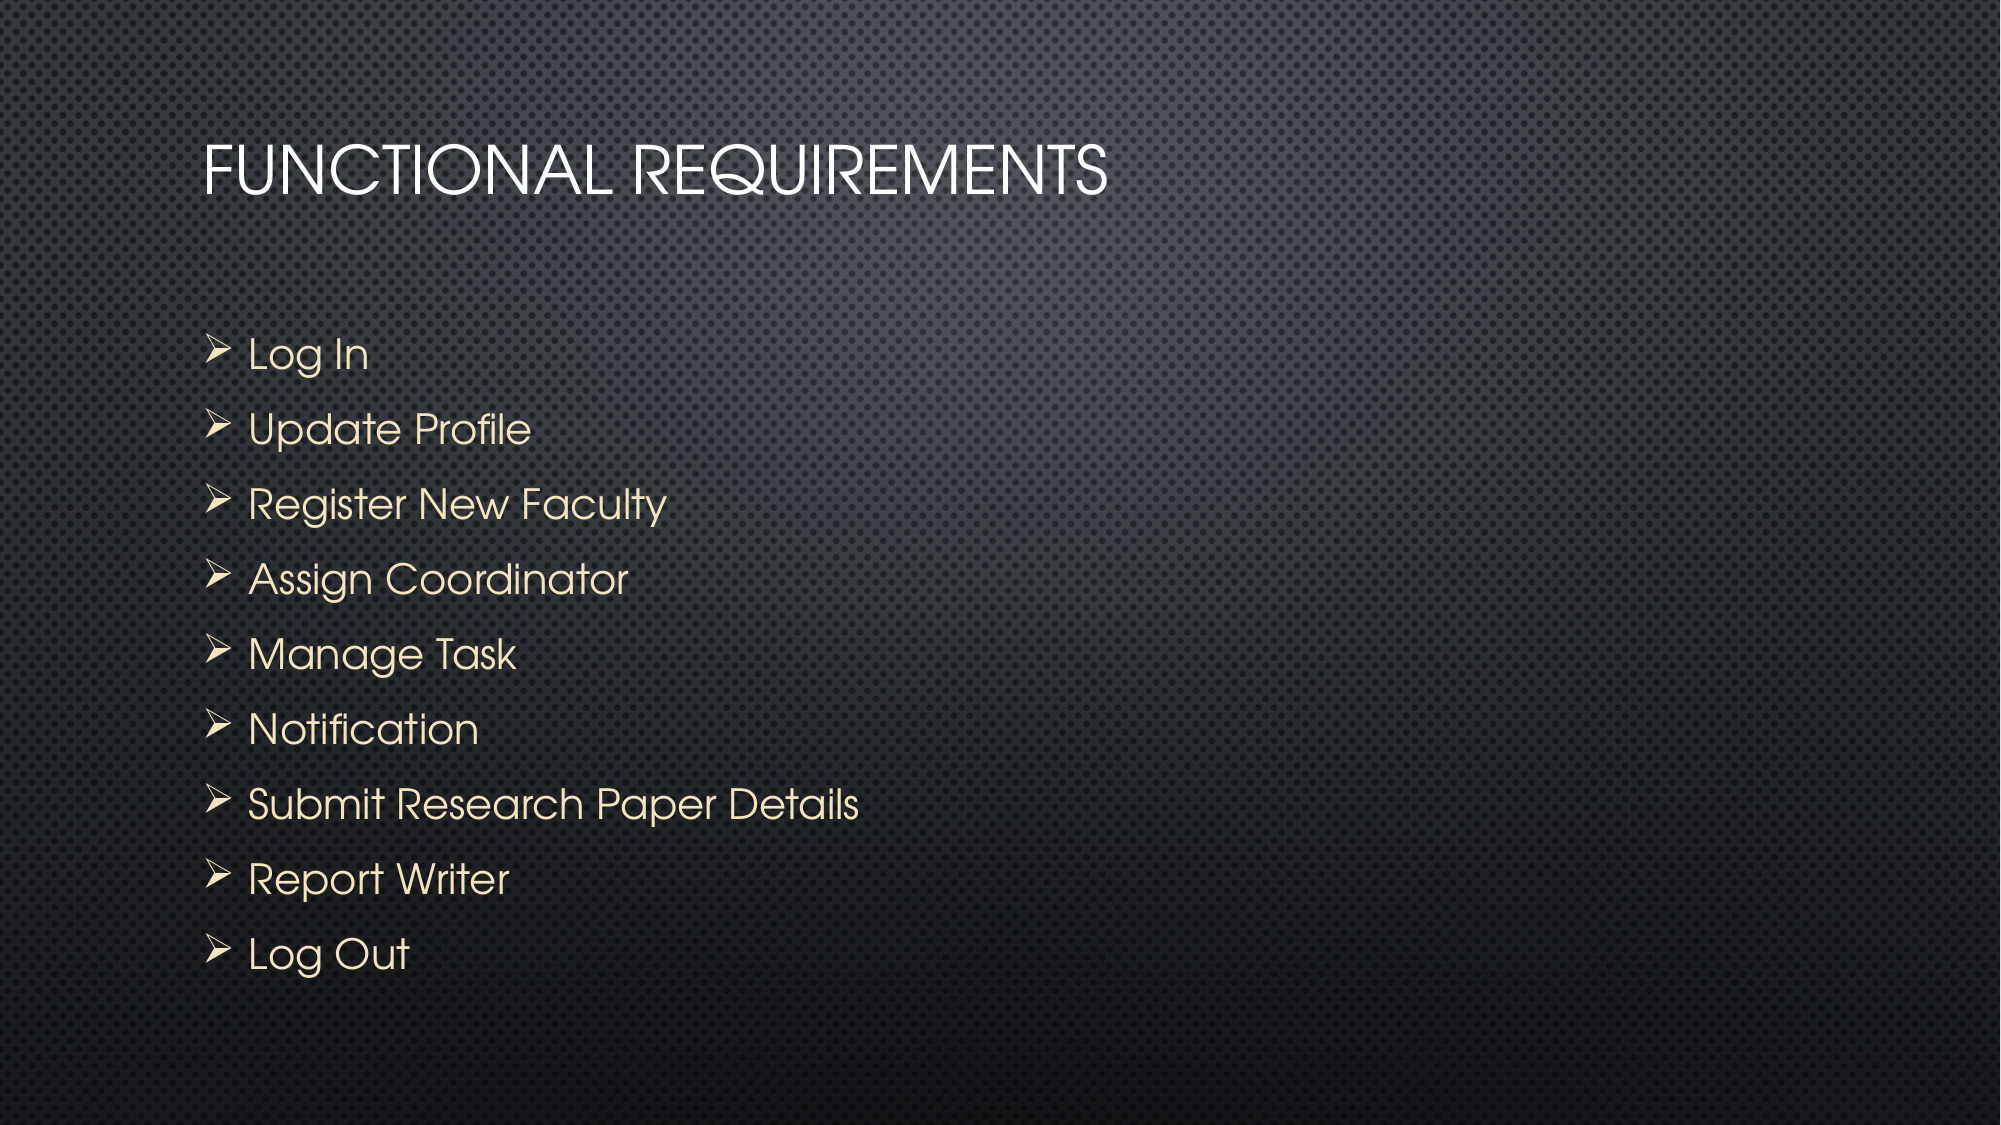

# Functional requirements
Log In
Update Profile
Register New Faculty
Assign Coordinator
Manage Task
Notification
Submit Research Paper Details
Report Writer
Log Out